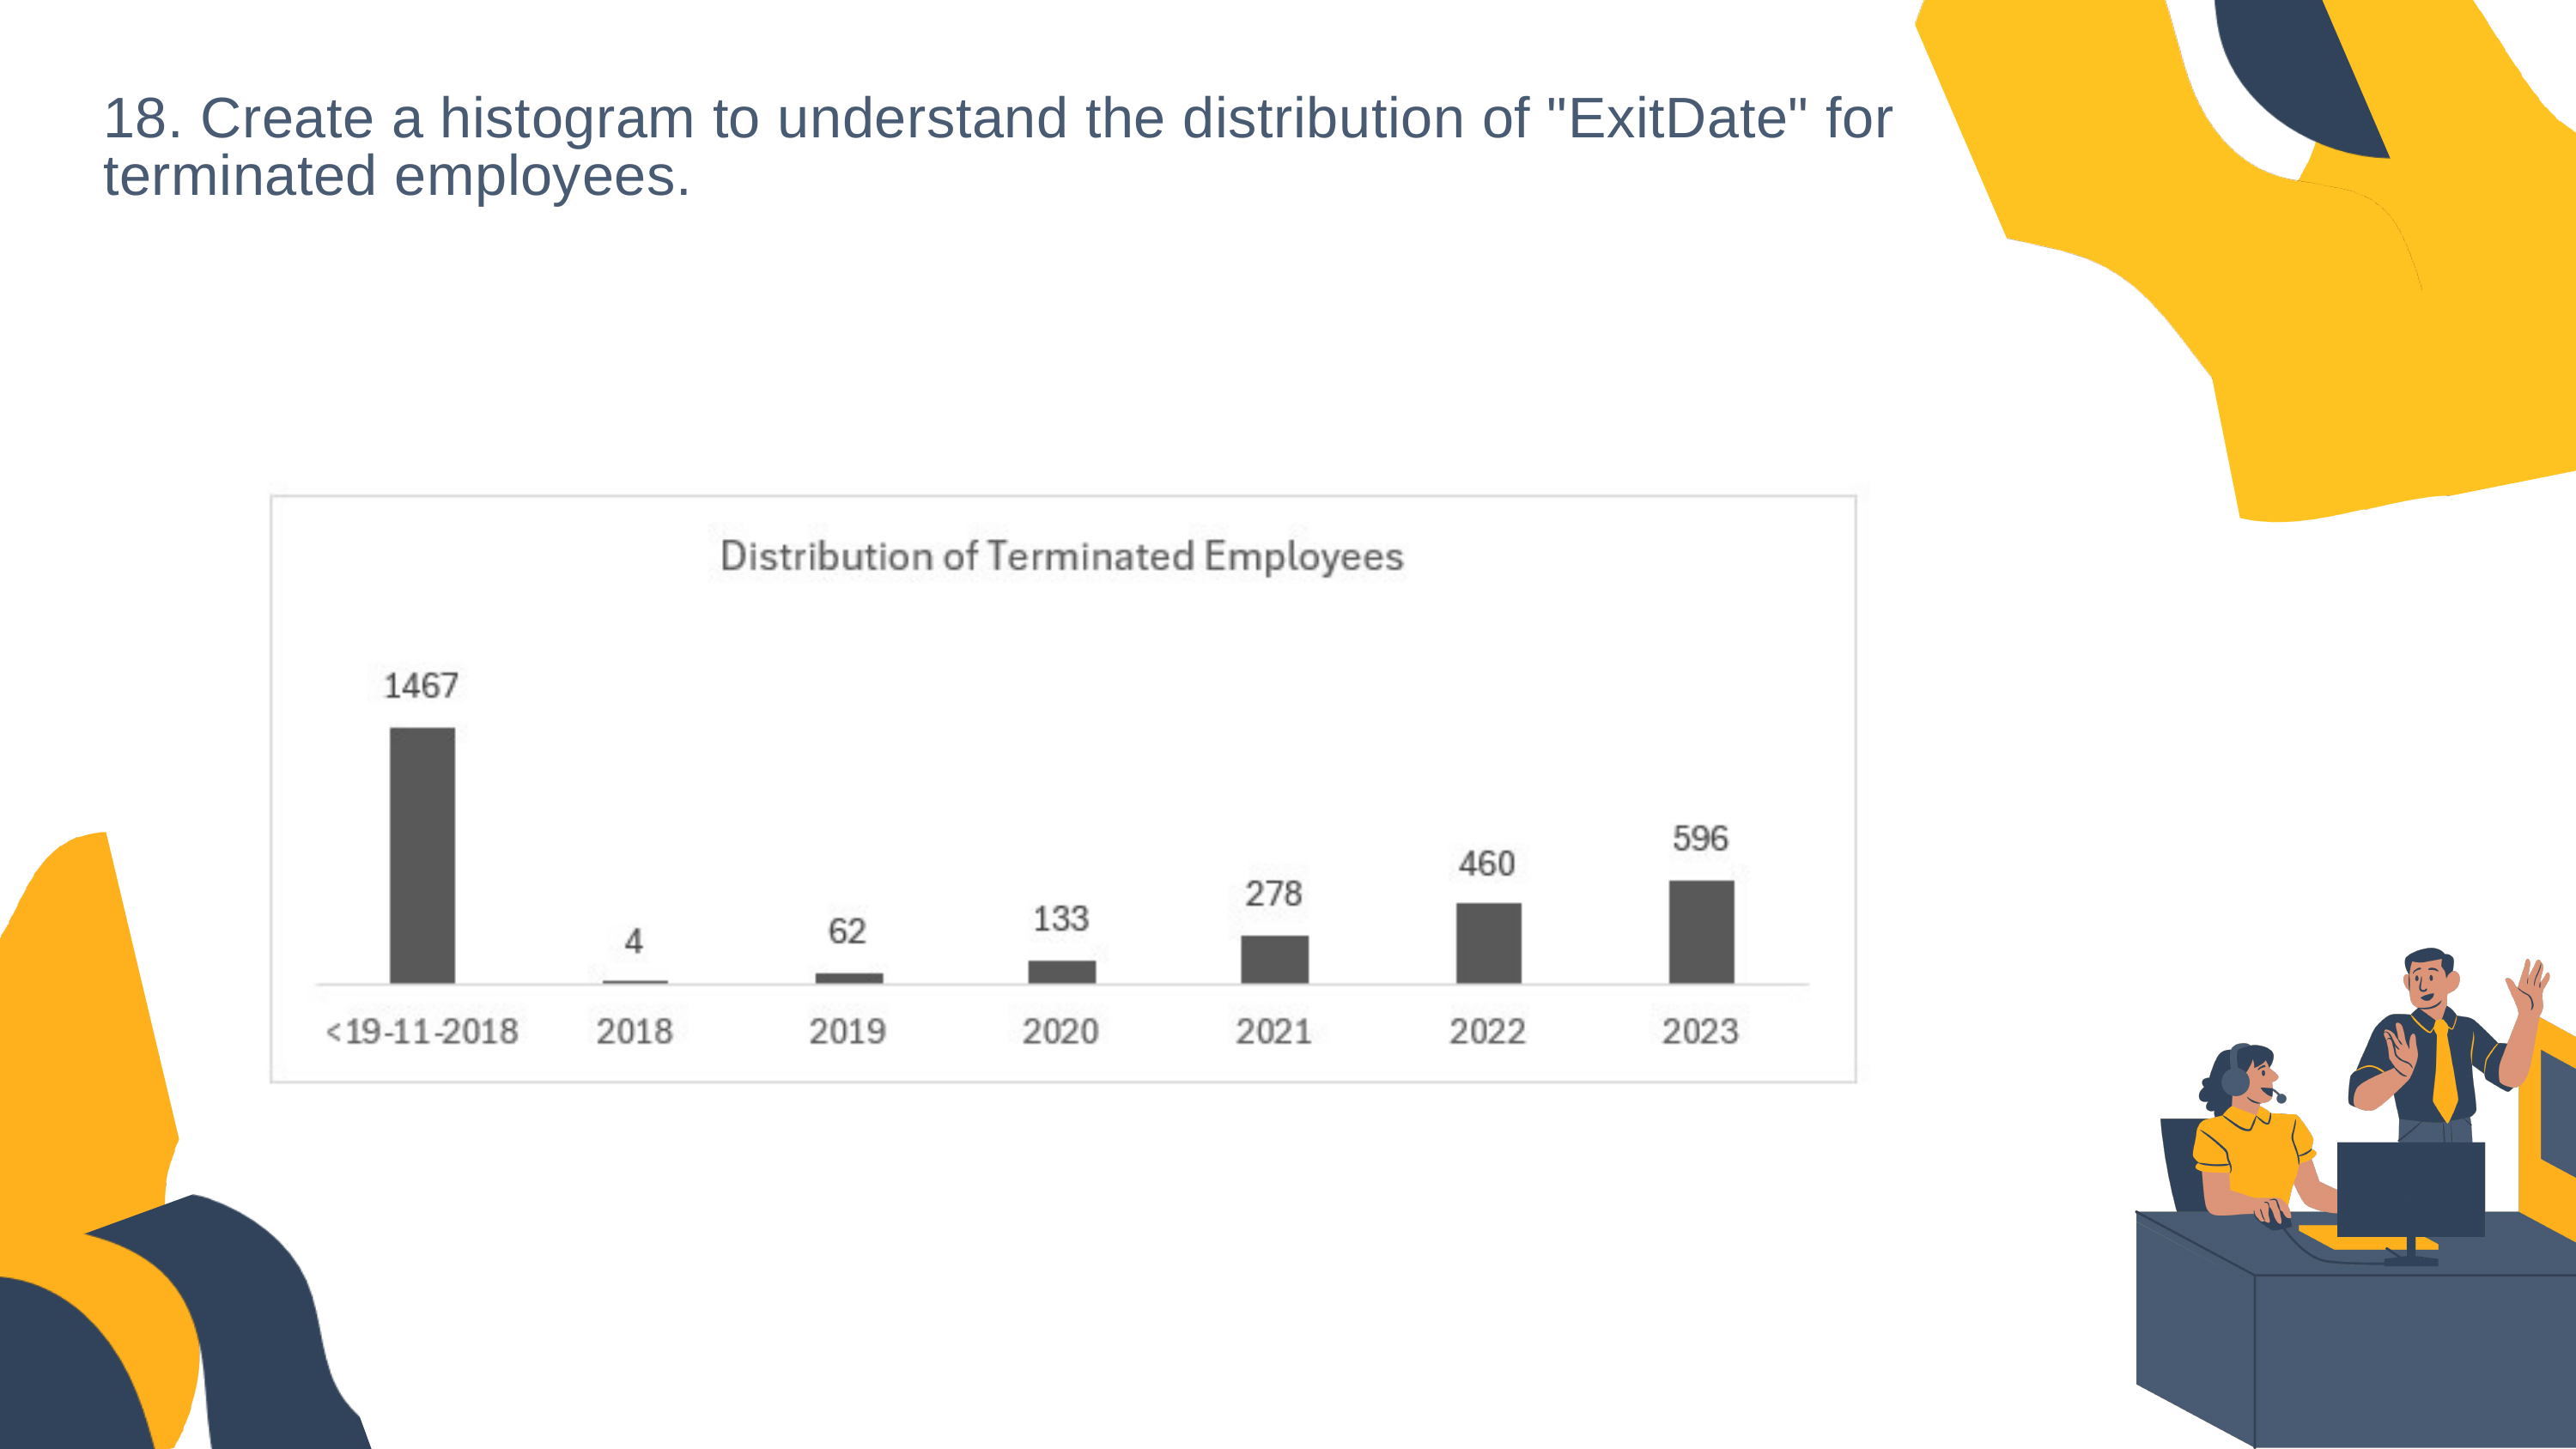

18. Create a histogram to understand the distribution of "ExitDate" for terminated employees.